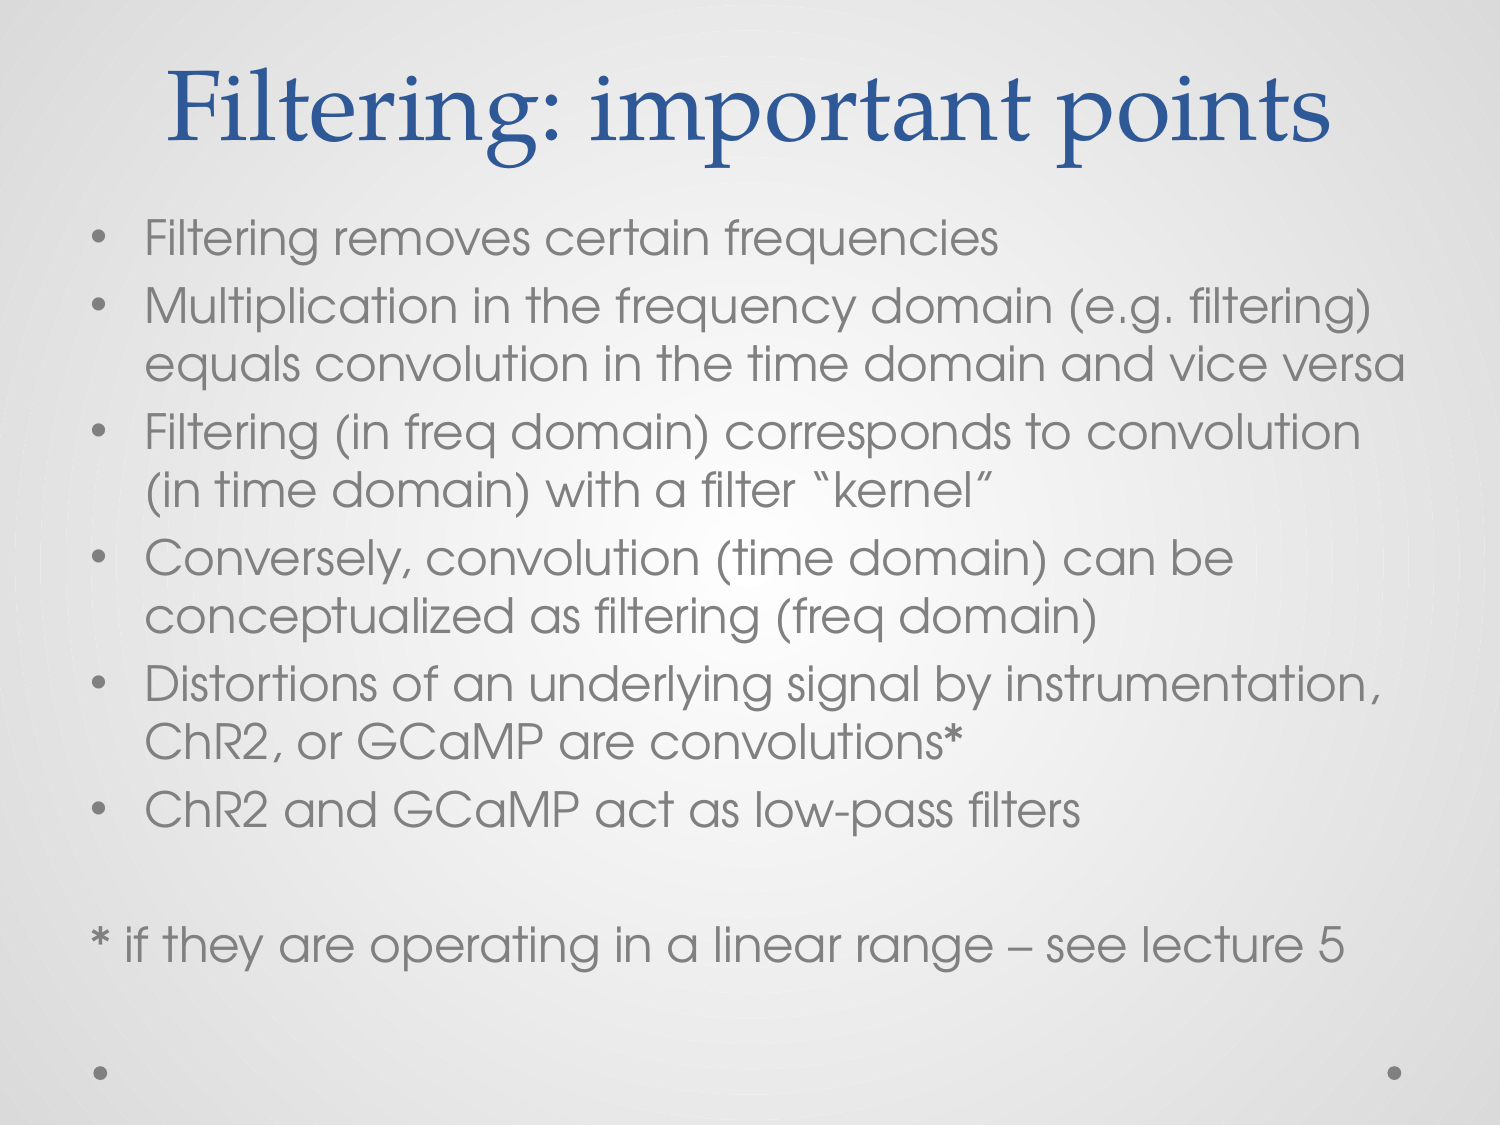

# Filtering: important points
Filtering removes certain frequencies
Multiplication in the frequency domain (e.g. filtering) equals convolution in the time domain and vice versa
Filtering (in freq domain) corresponds to convolution (in time domain) with a filter “kernel”
Conversely, convolution (time domain) can be conceptualized as filtering (freq domain)
Distortions of an underlying signal by instrumentation, ChR2, or GCaMP are convolutions*
ChR2 and GCaMP act as low-pass filters

* if they are operating in a linear range – see lecture 5